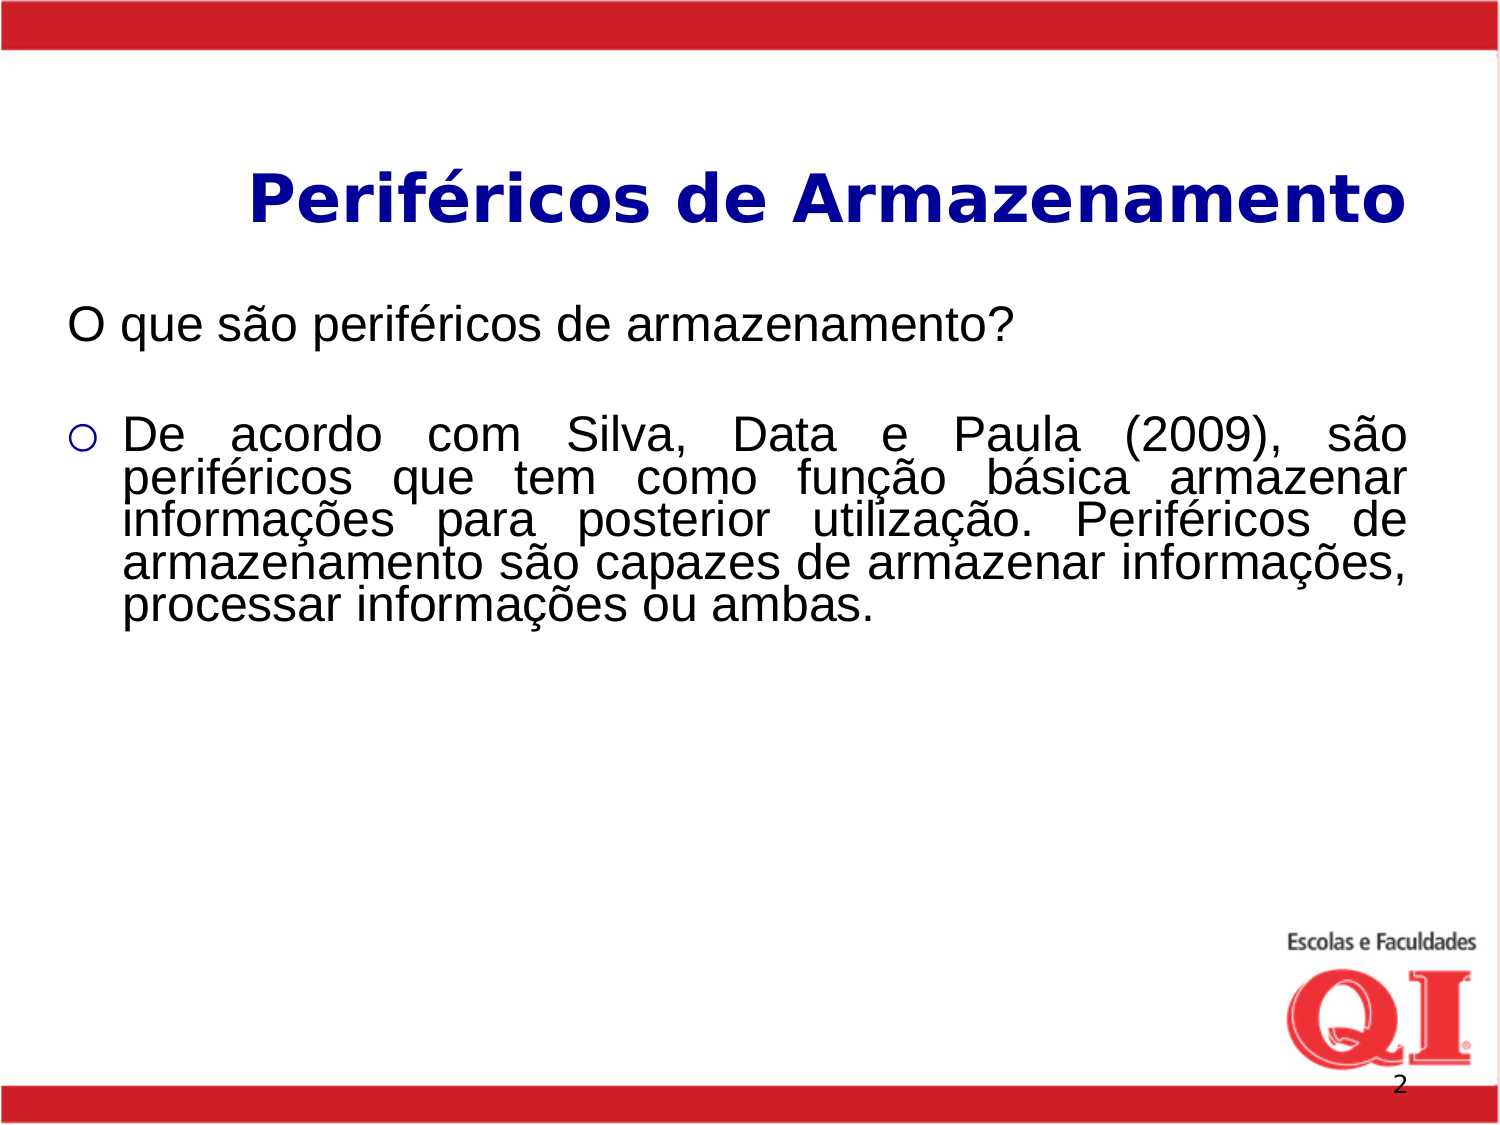

# Periféricos de Armazenamento
O que são periféricos de armazenamento?

De acordo com Silva, Data e Paula (2009), são periféricos que tem como função básica armazenar informações para posterior utilização. Periféricos de armazenamento são capazes de armazenar informações, processar informações ou ambas.
2